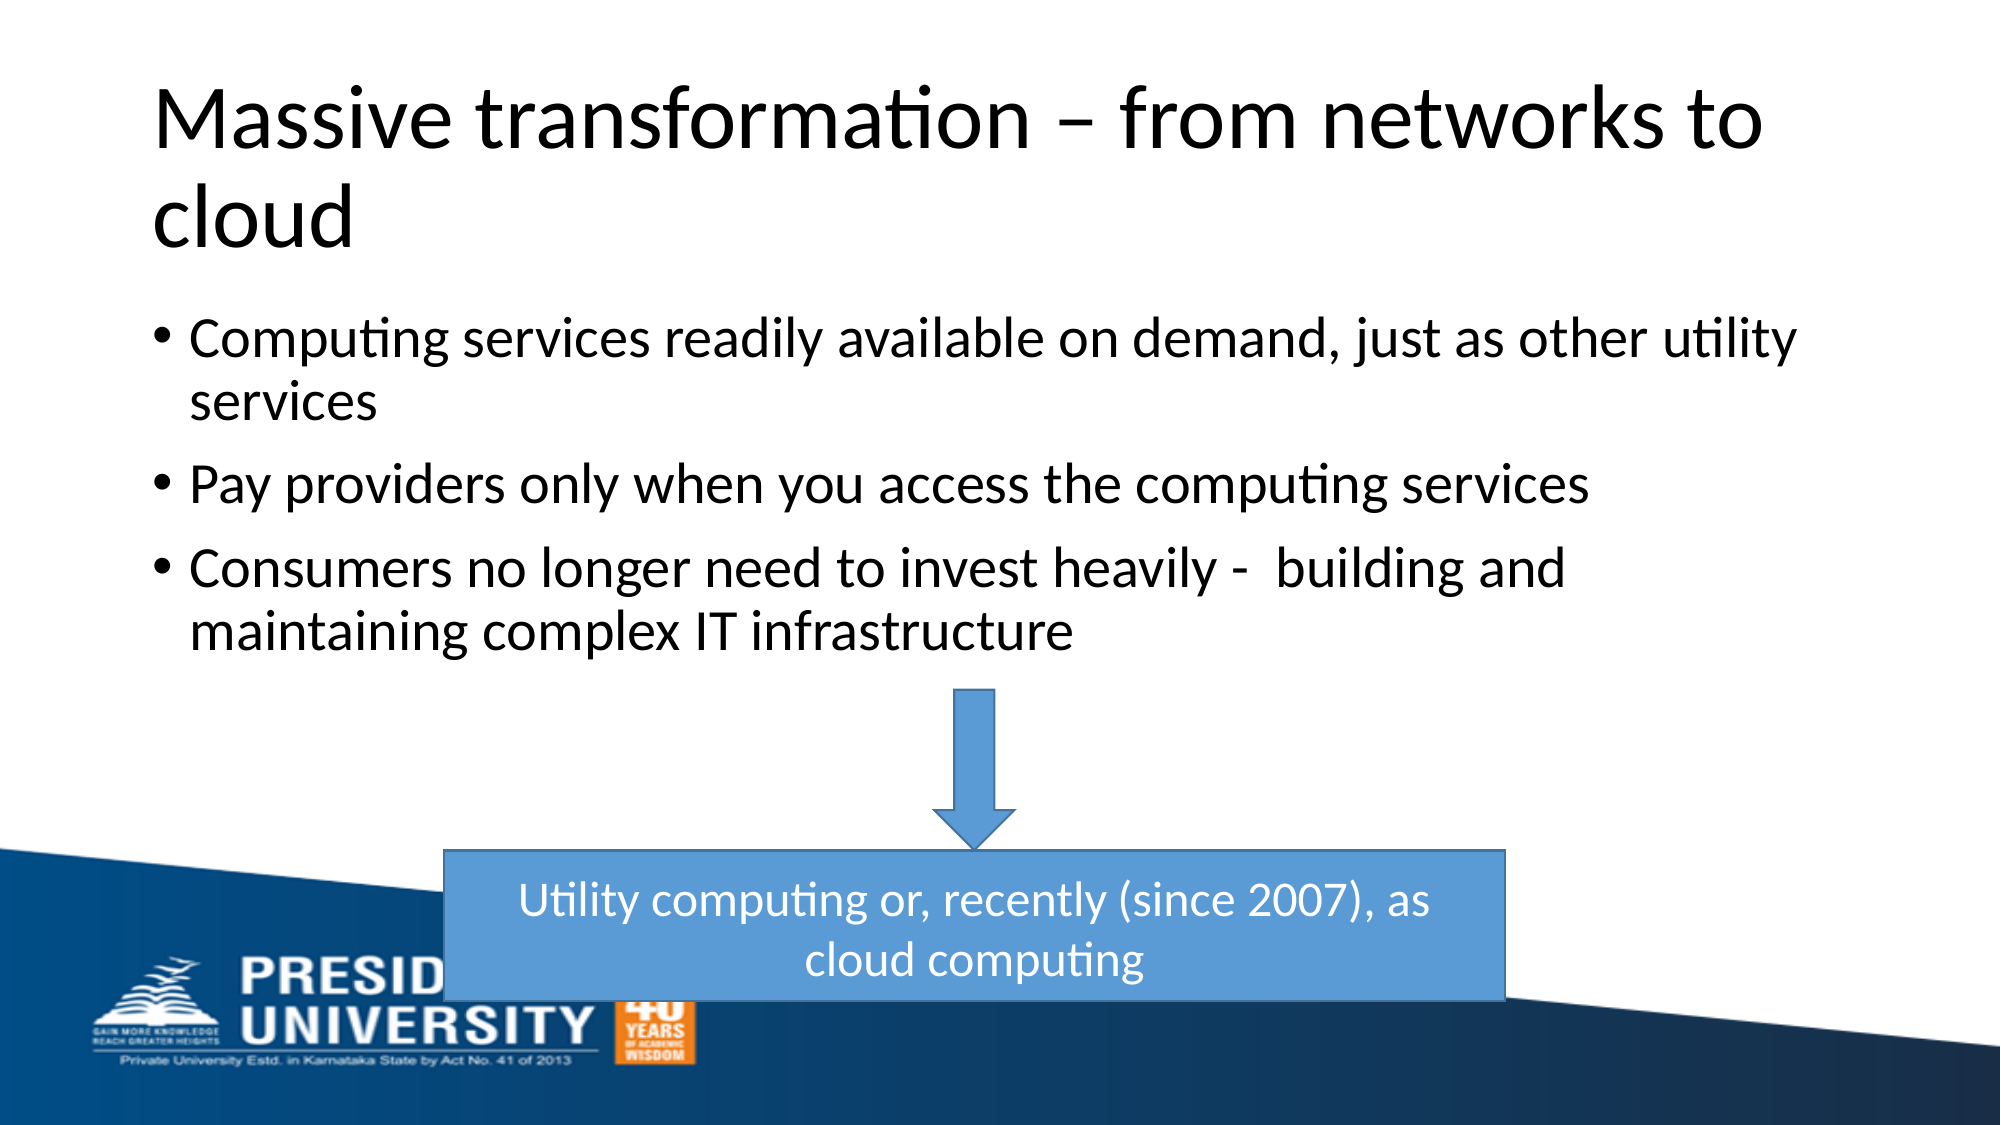

# Massive transformation – from networks to cloud
Computing services readily available on demand, just as other utility services
Pay providers only when you access the computing services
Consumers no longer need to invest heavily -  building and maintaining complex IT infrastructure

Utility computing or, recently (since 2007), as cloud computing